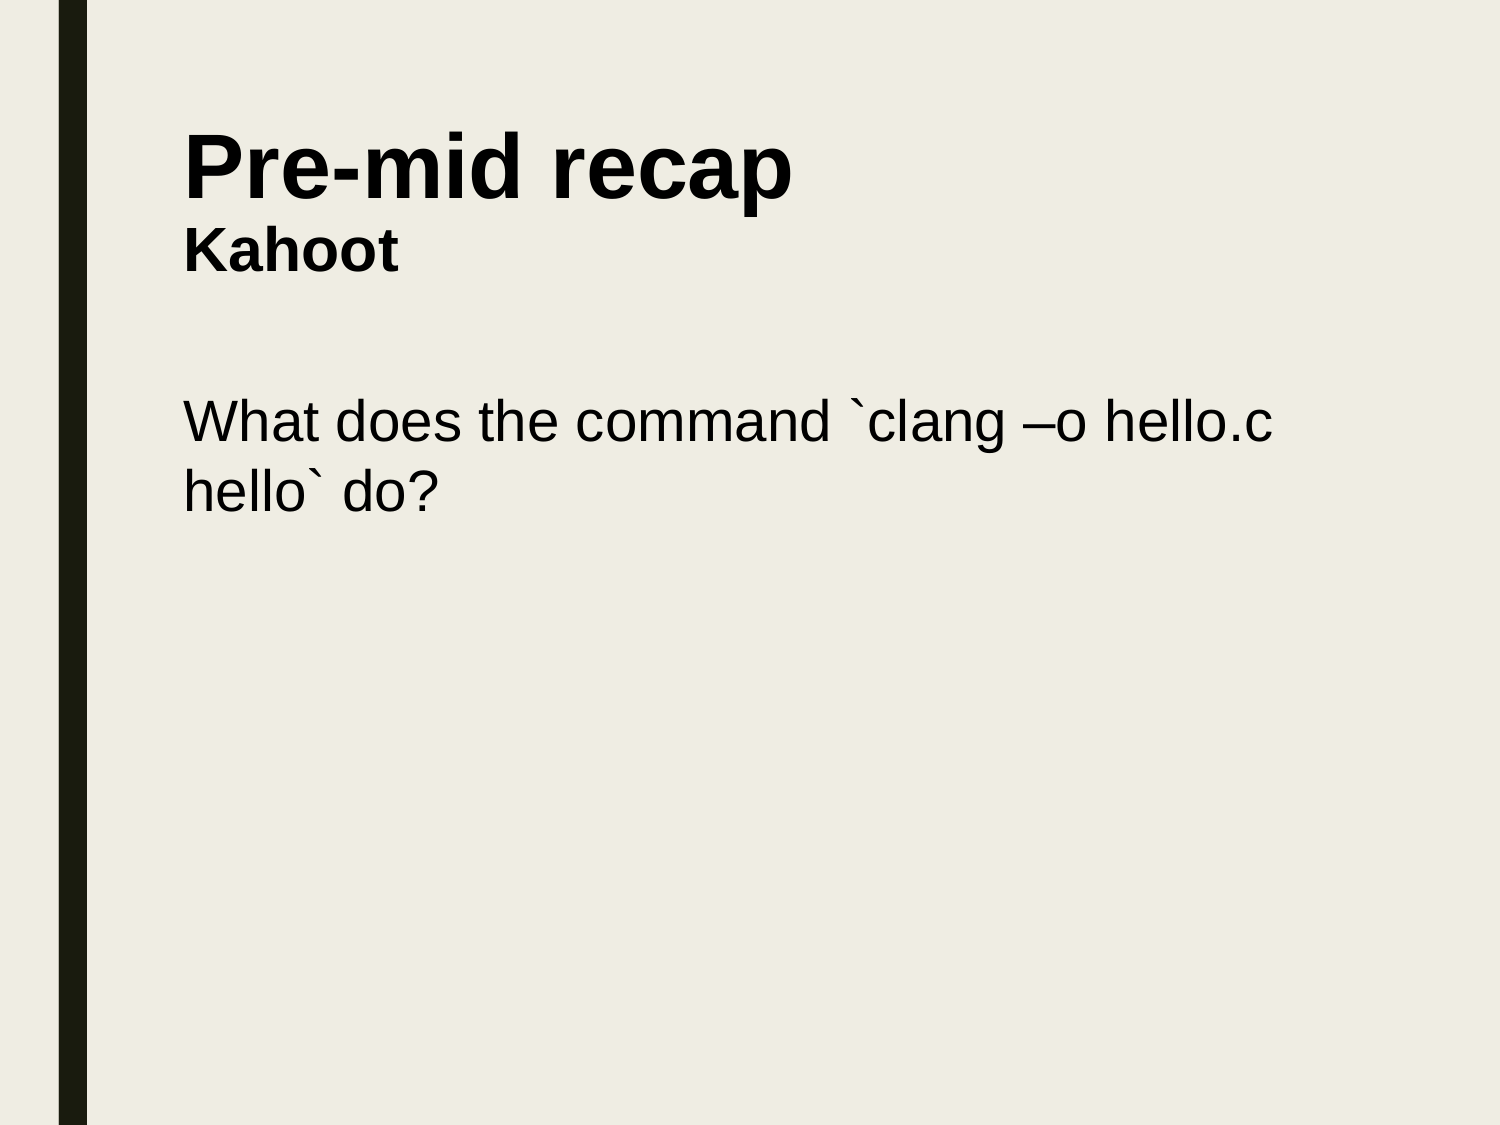

# Pre-mid recap Kahoot
What does the command `clang –o hello.c hello` do?